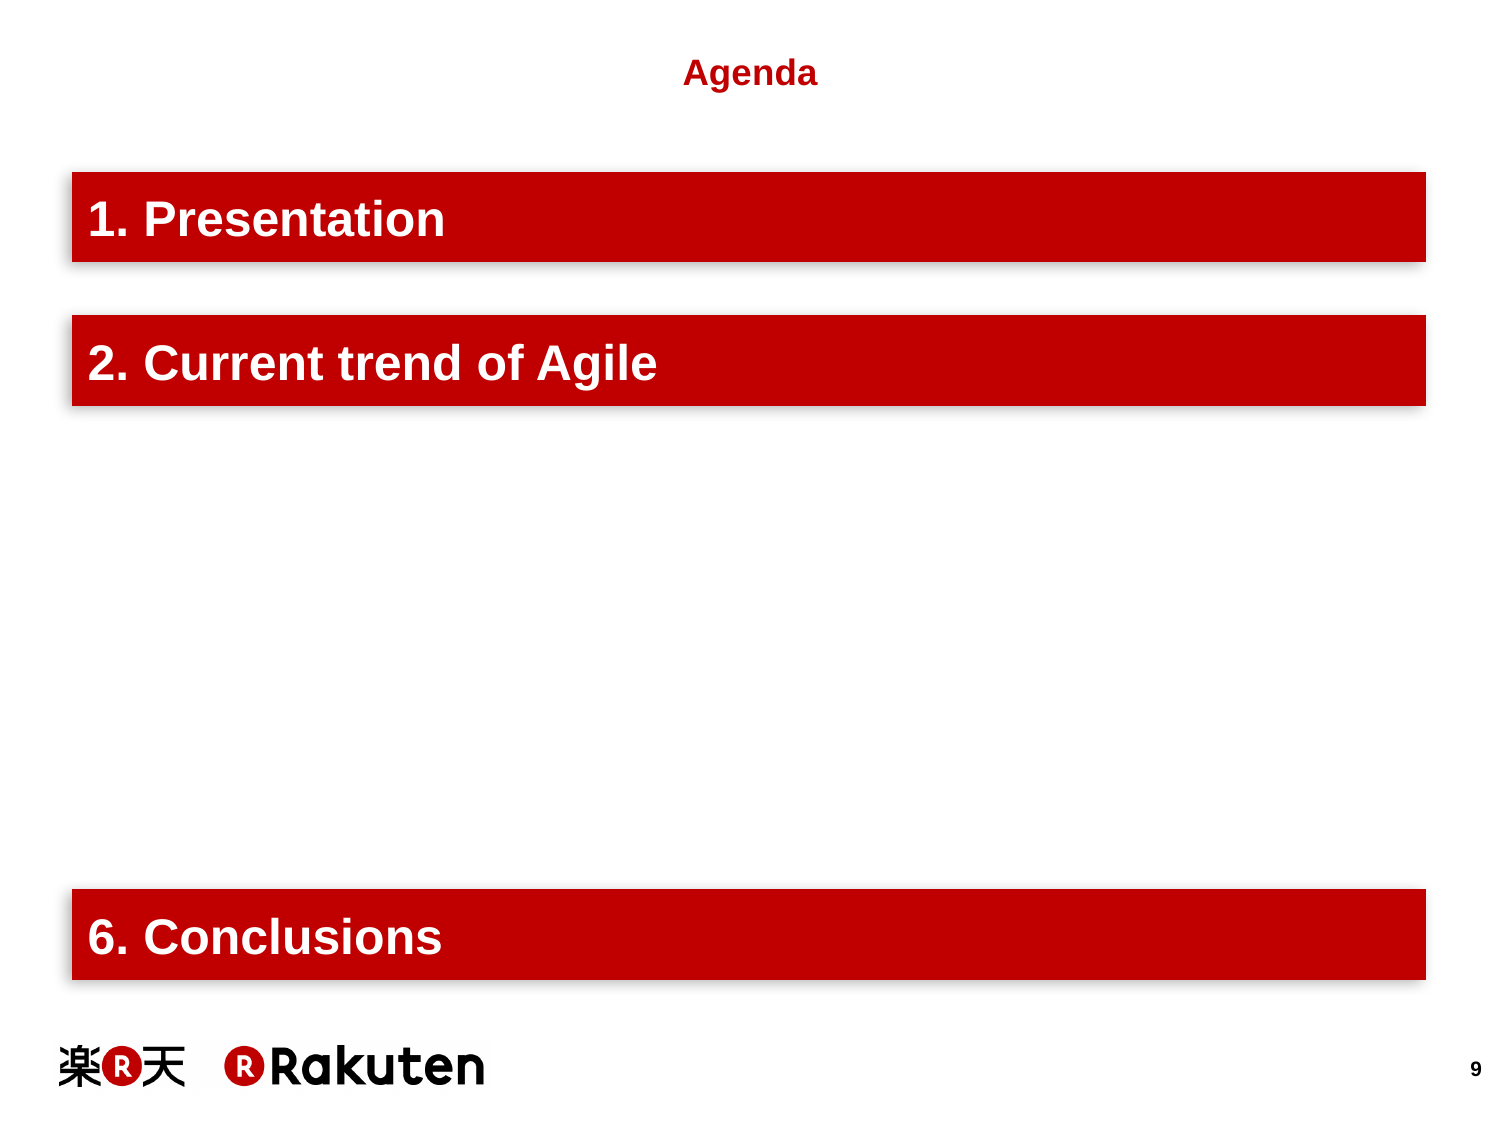

# Agenda
1. Presentation
2. Current trend of Agile
6. Conclusions